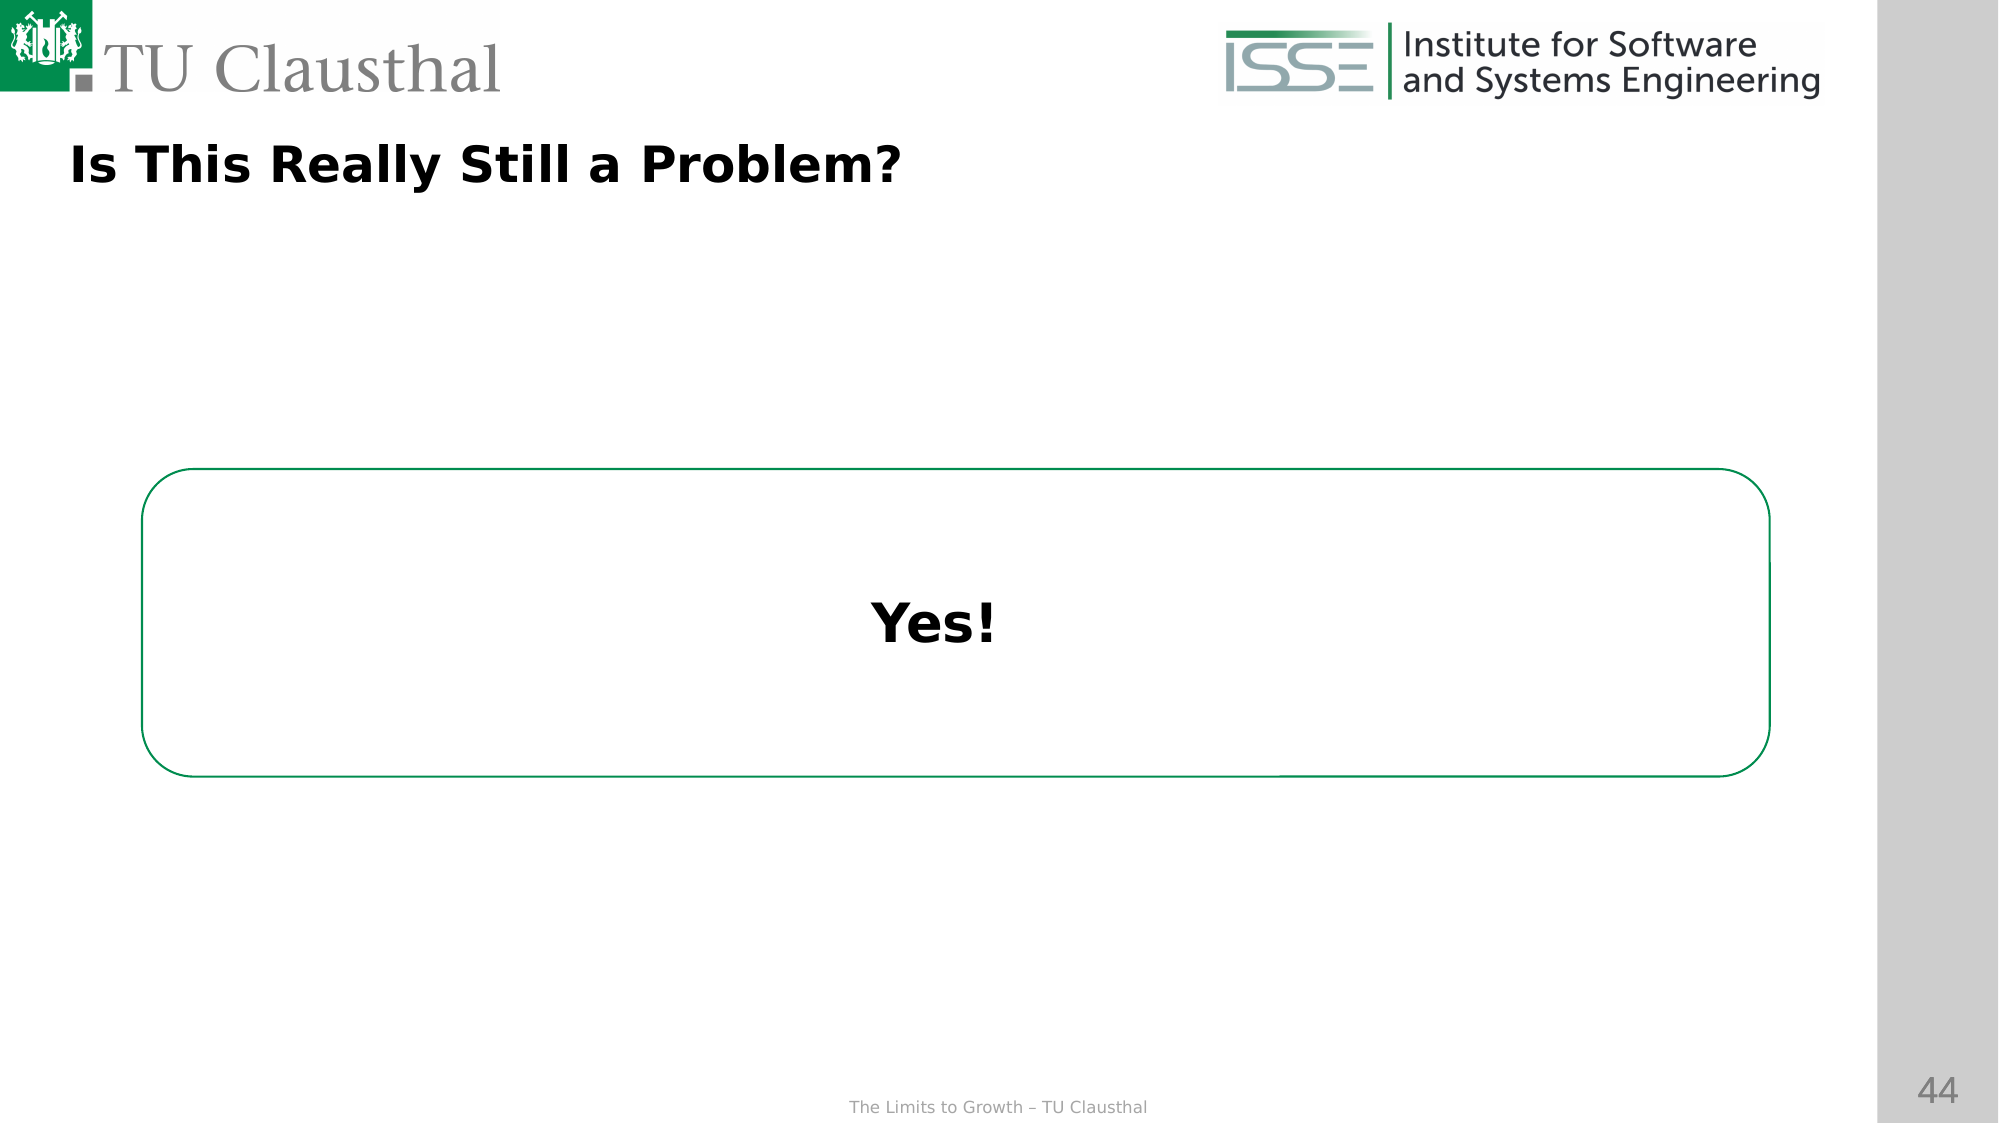

Is This Really Still a Problem?
Yes!